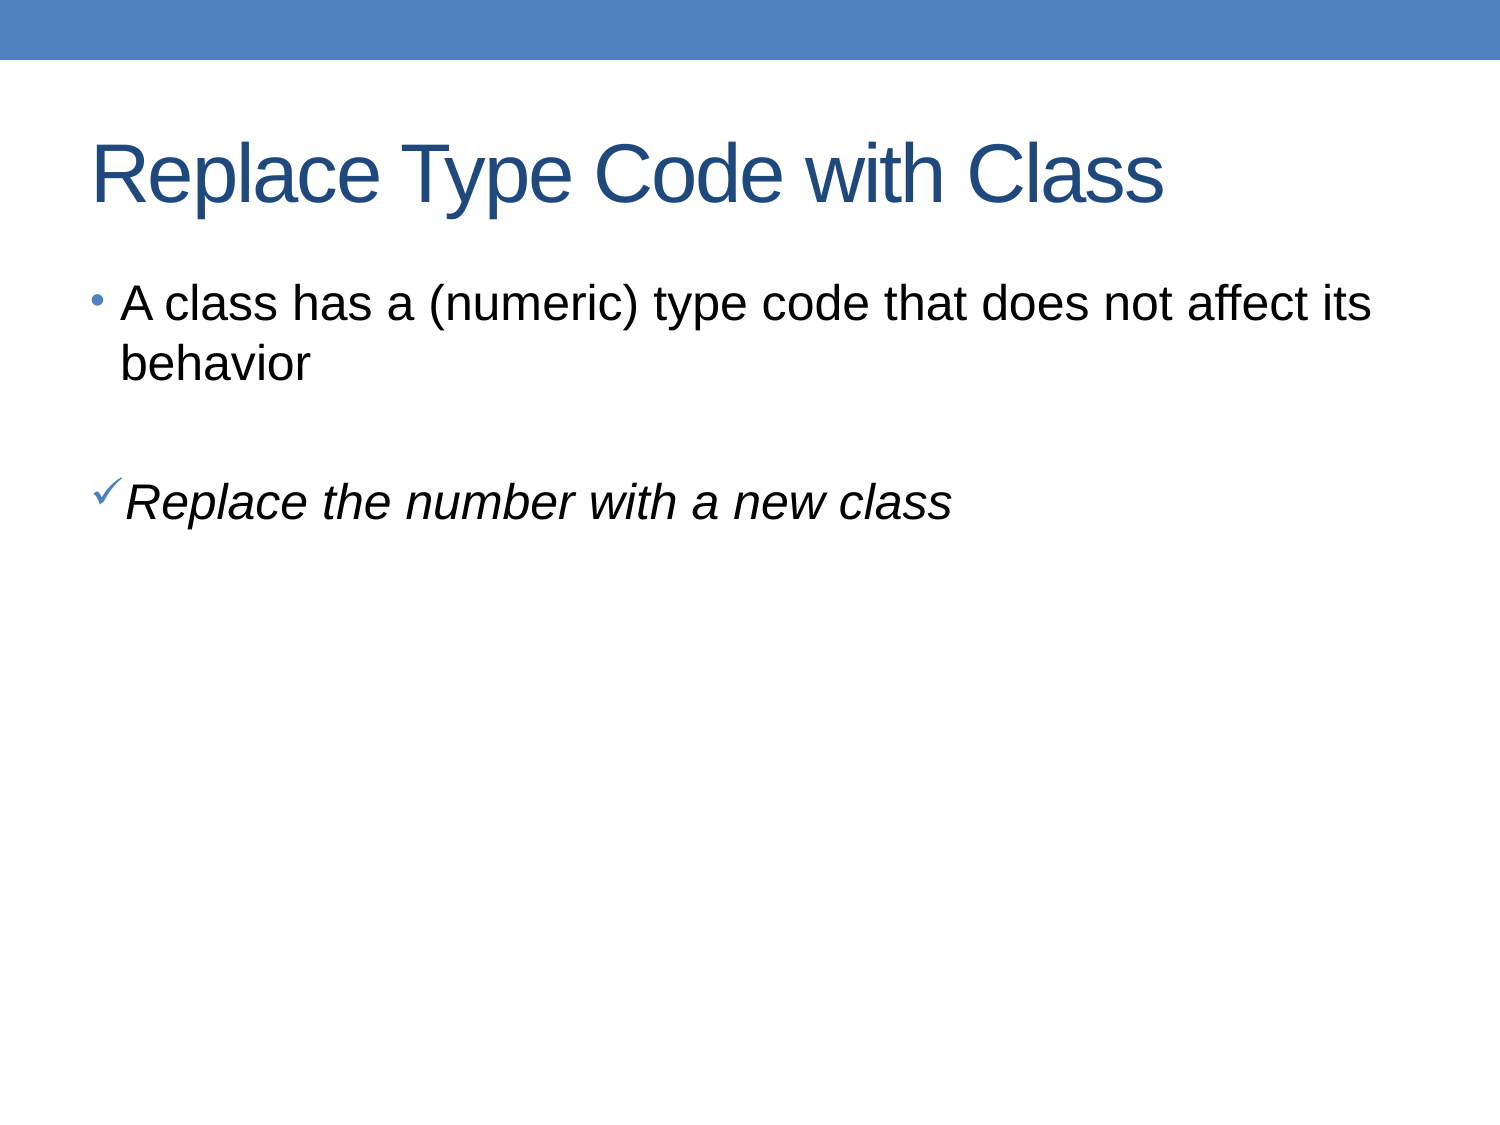

42
# Replace Type Code with Class
A class has a (numeric) type code that does not affect its behavior

Replace the number with a new class